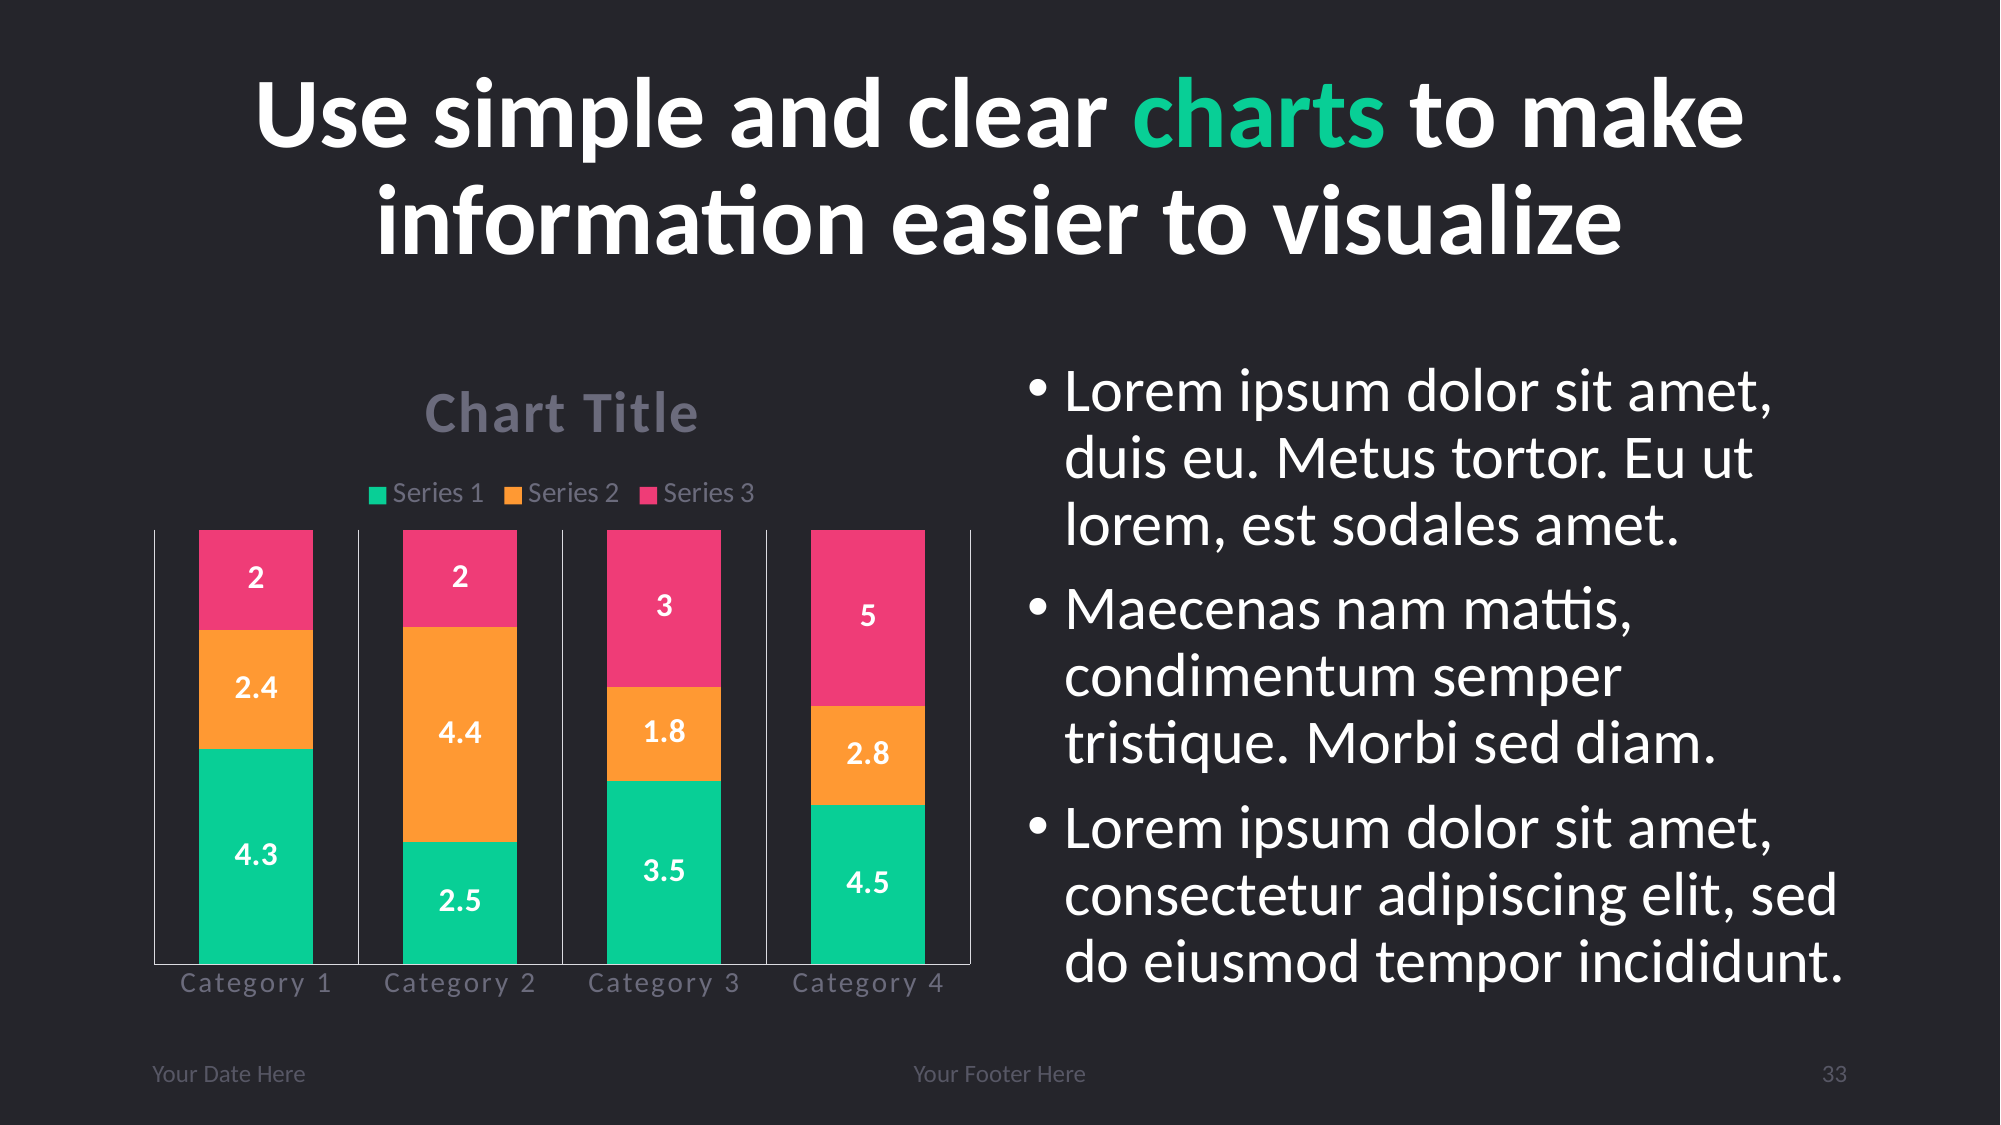

# Use simple and clear charts to make information easier to visualize
Lorem ipsum dolor sit amet, duis eu. Metus tortor. Eu ut lorem, est sodales amet.
Maecenas nam mattis, condimentum semper tristique. Morbi sed diam.
Lorem ipsum dolor sit amet, consectetur adipiscing elit, sed do eiusmod tempor incididunt.

### Chart:

| Category | Series 1 | Series 2 | Series 3 |
|---|---|---|---|
| Category 1 | 4.3 | 2.4 | 2.0 |
| Category 2 | 2.5 | 4.4 | 2.0 |
| Category 3 | 3.5 | 1.8 | 3.0 |
| Category 4 | 4.5 | 2.8 | 5.0 |
Your Date Here
Your Footer Here
33